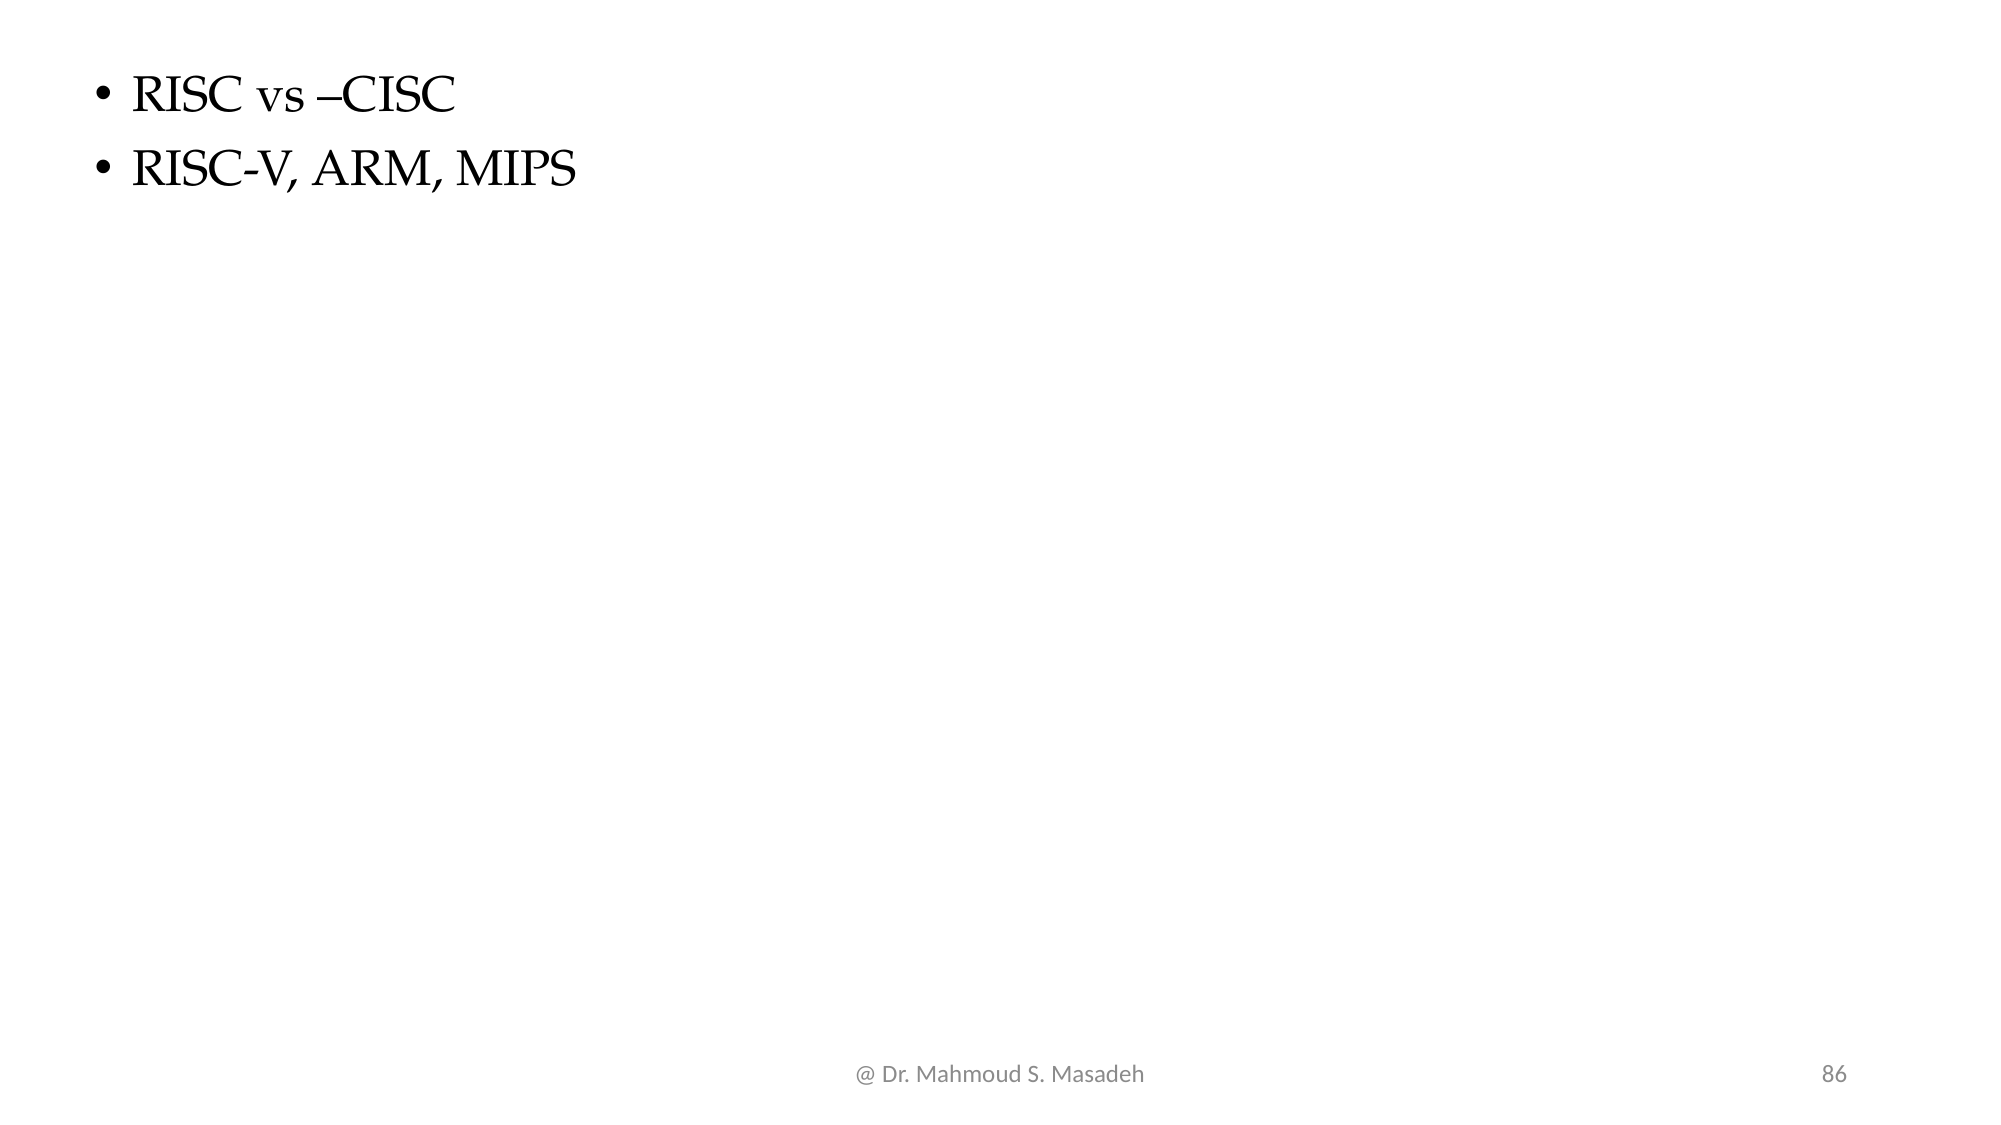

RISC vs –CISC
RISC-V, ARM, MIPS

@ Dr. Mahmoud S. Masadeh
86